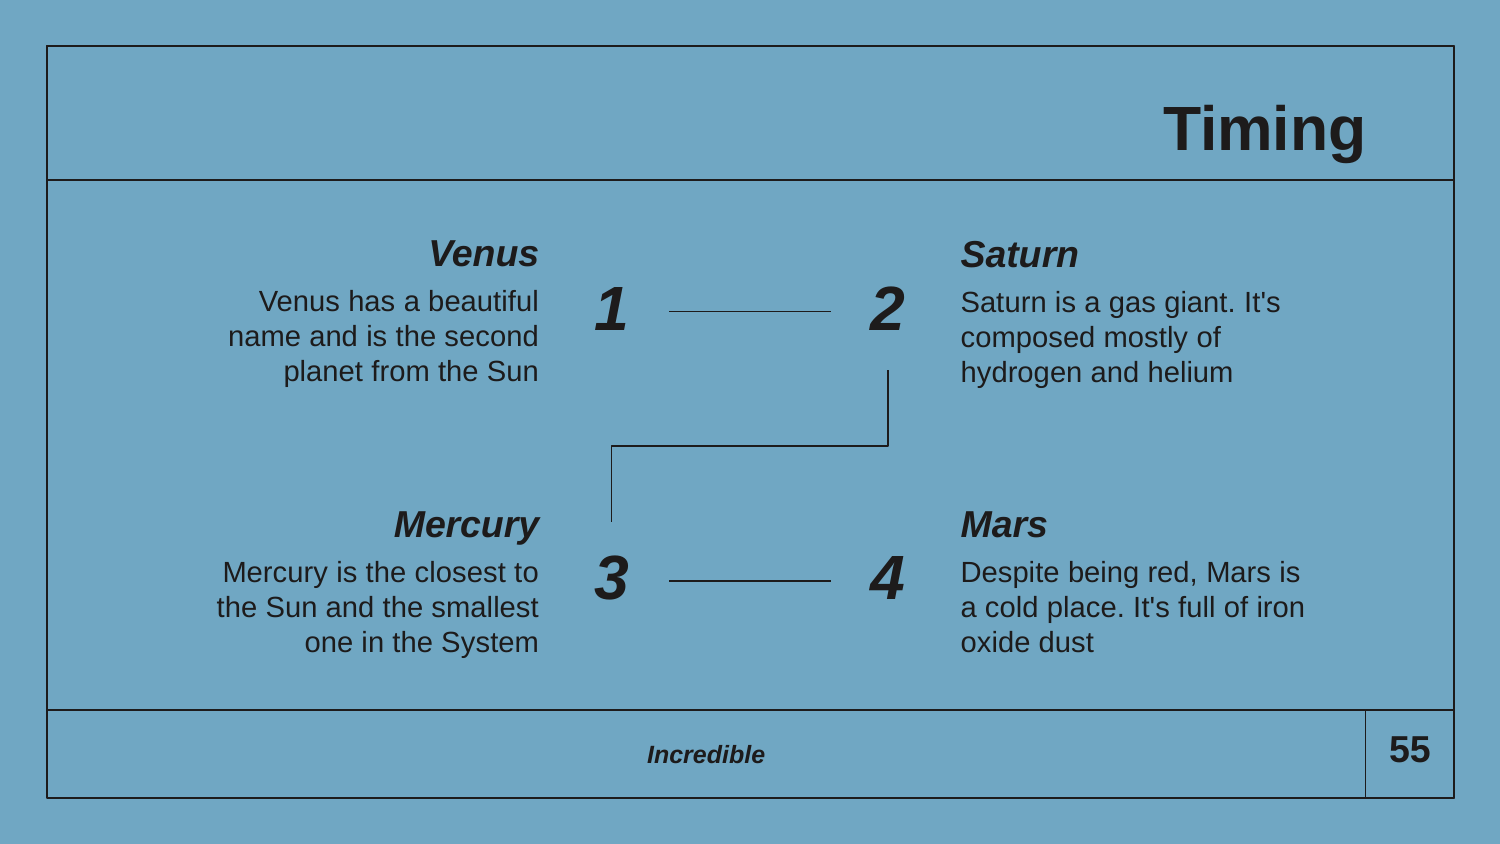

# Timing
Venus
Saturn
1
2
Venus has a beautiful name and is the second planet from the Sun
Saturn is a gas giant. It's composed mostly of hydrogen and helium
Mercury
Mars
3
4
Mercury is the closest to the Sun and the smallest one in the System
Despite being red, Mars is a cold place. It's full of iron oxide dust
Incredible
55